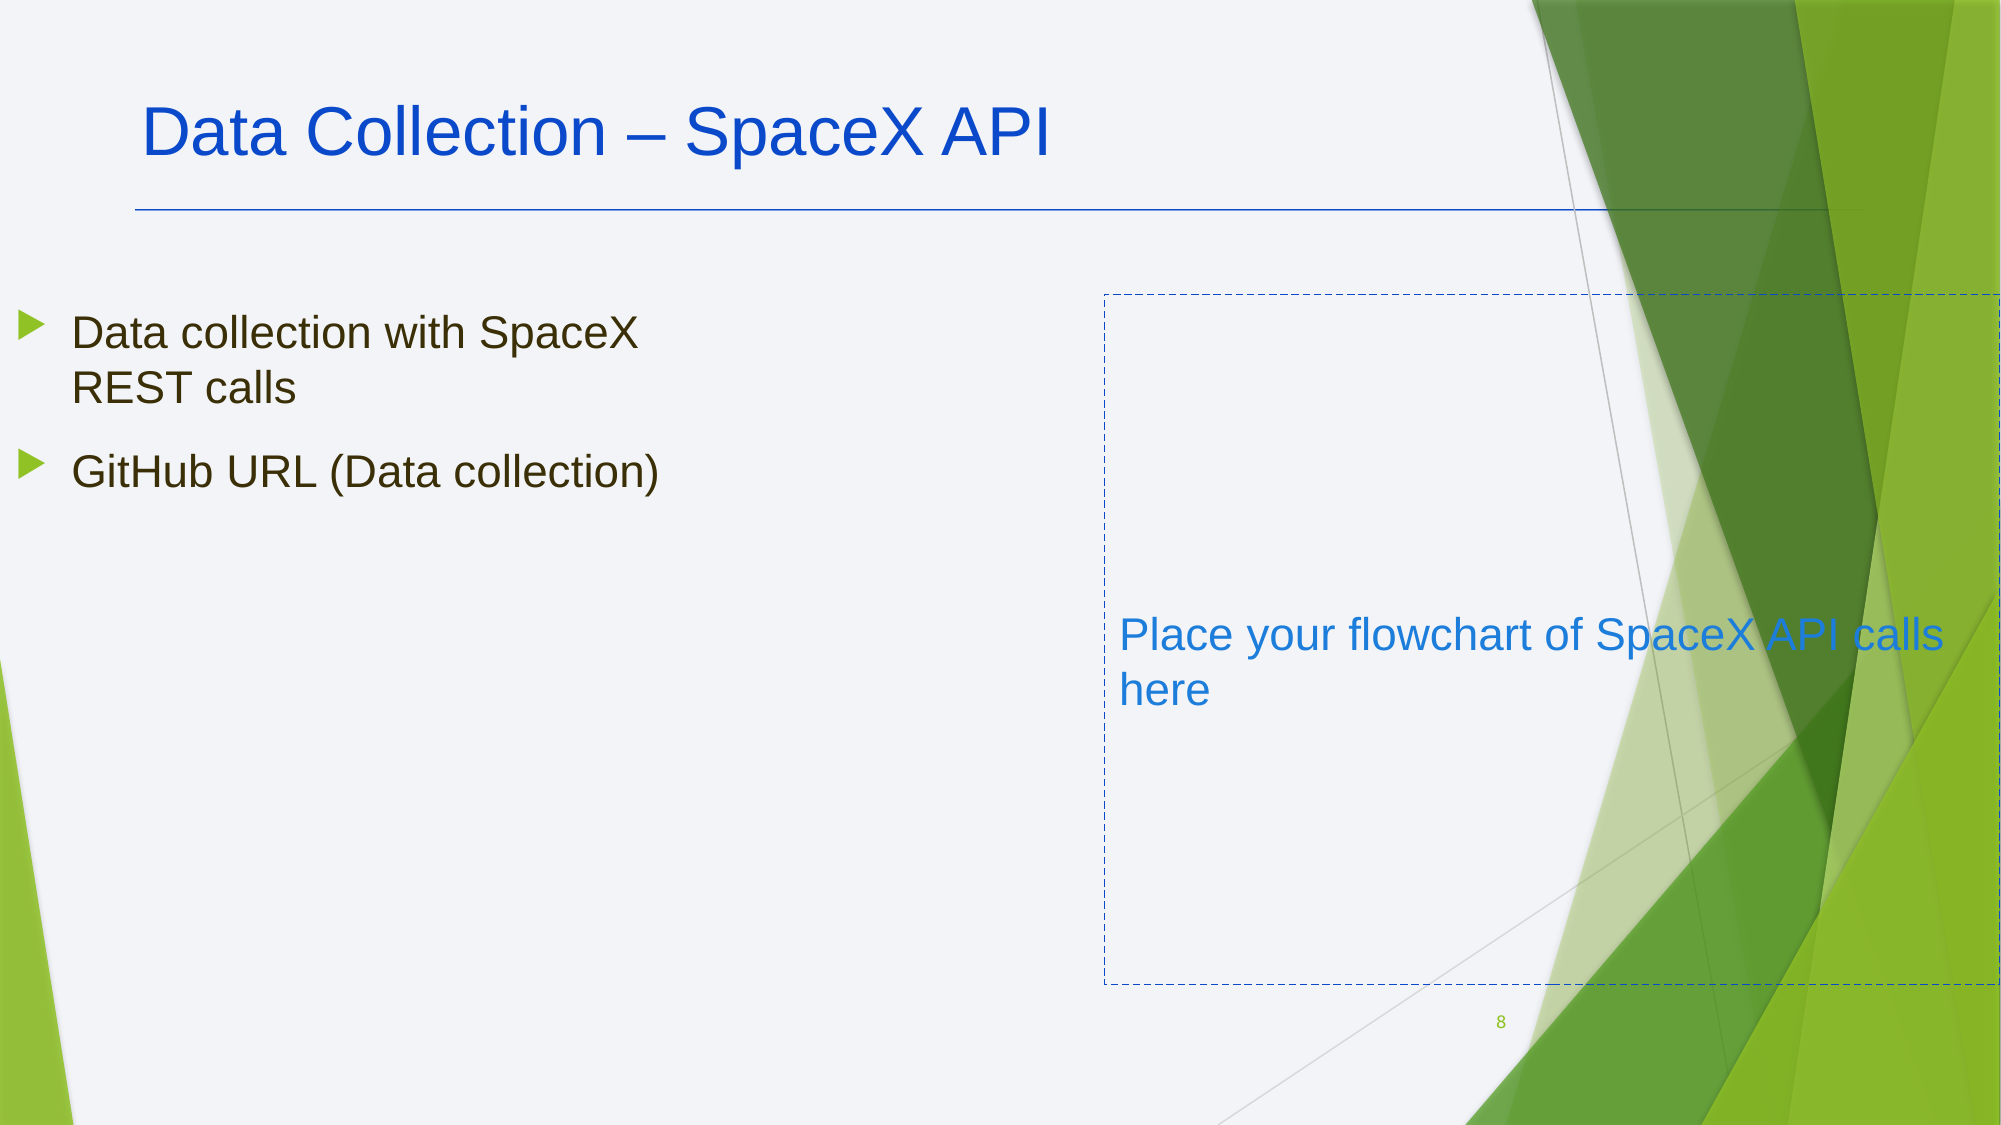

Data Collection – SpaceX API

Place your flowchart of SpaceX API calls here
Data collection with SpaceX REST calls
GitHub URL (Data collection)

8